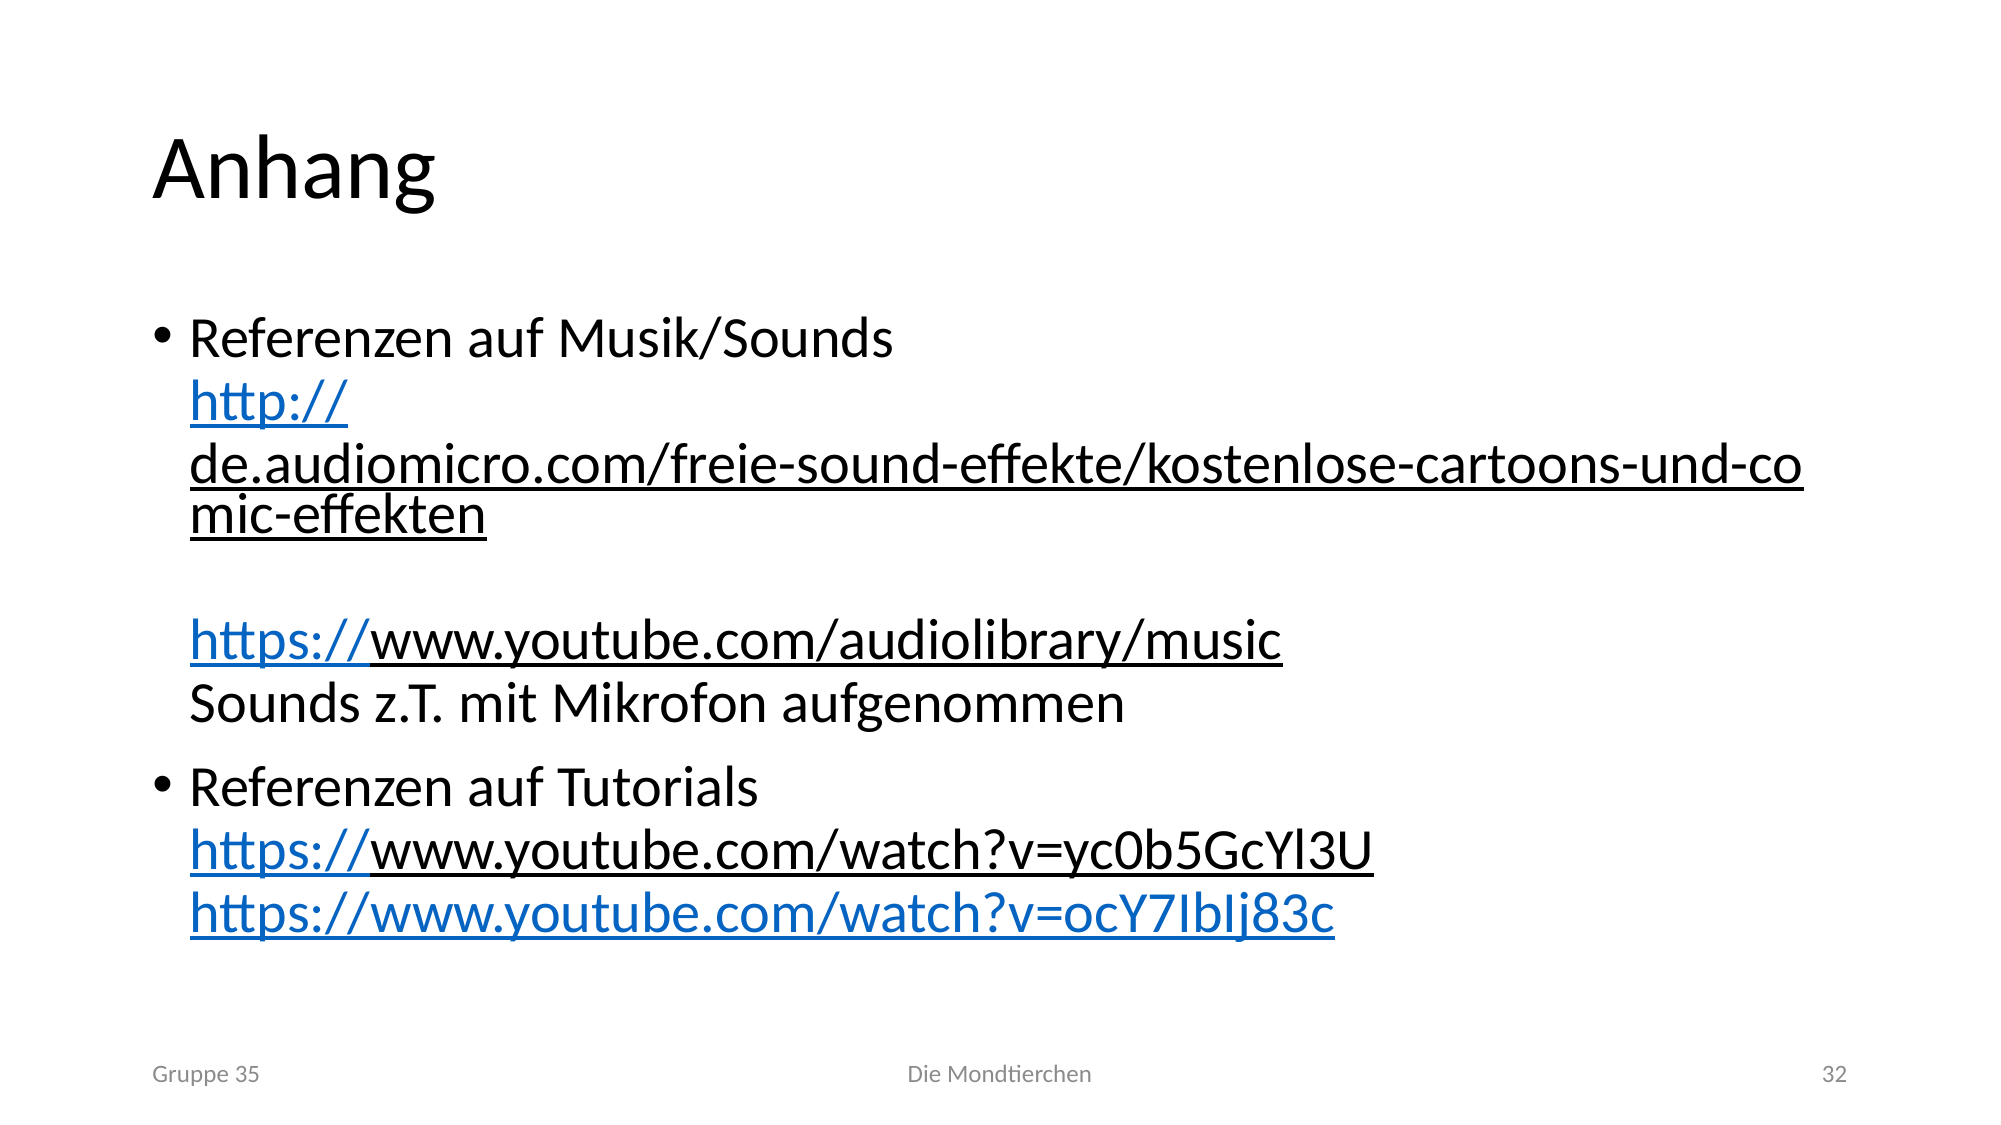

# Anhang
Referenzen auf Musik/Sounds
http://de.audiomicro.com/freie-sound-effekte/kostenlose-cartoons-und-comic-effekten
https://www.youtube.com/audiolibrary/music
Sounds z.T. mit Mikrofon aufgenommen
Referenzen auf Tutorials
https://www.youtube.com/watch?v=yc0b5GcYl3U
https://www.youtube.com/watch?v=ocY7IbIj83c

Gruppe 35
Die Mondtierchen
32